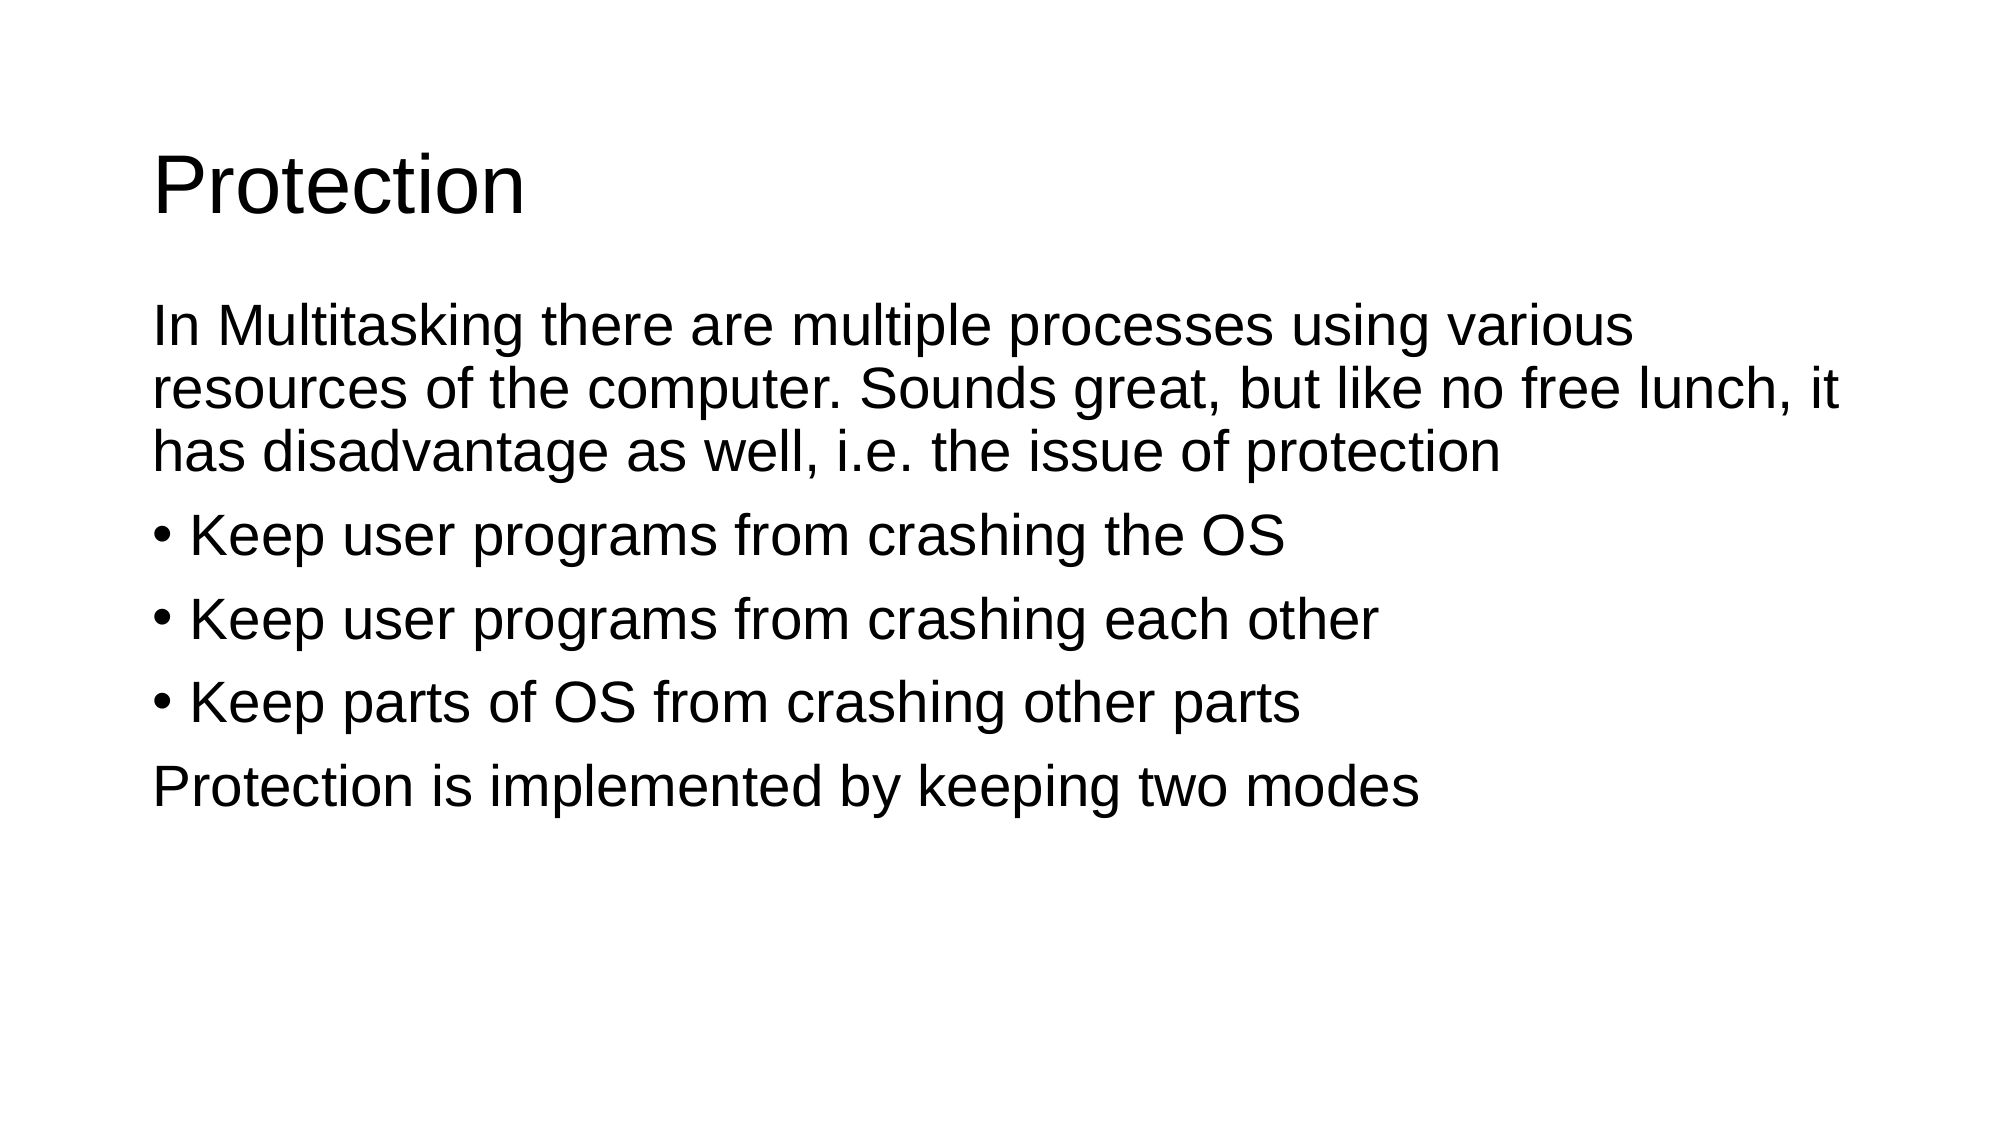

# Protection
In Multitasking there are multiple processes using various resources of the computer. Sounds great, but like no free lunch, it has disadvantage as well, i.e. the issue of protection
Keep user programs from crashing the OS
Keep user programs from crashing each other
Keep parts of OS from crashing other parts
Protection is implemented by keeping two modes